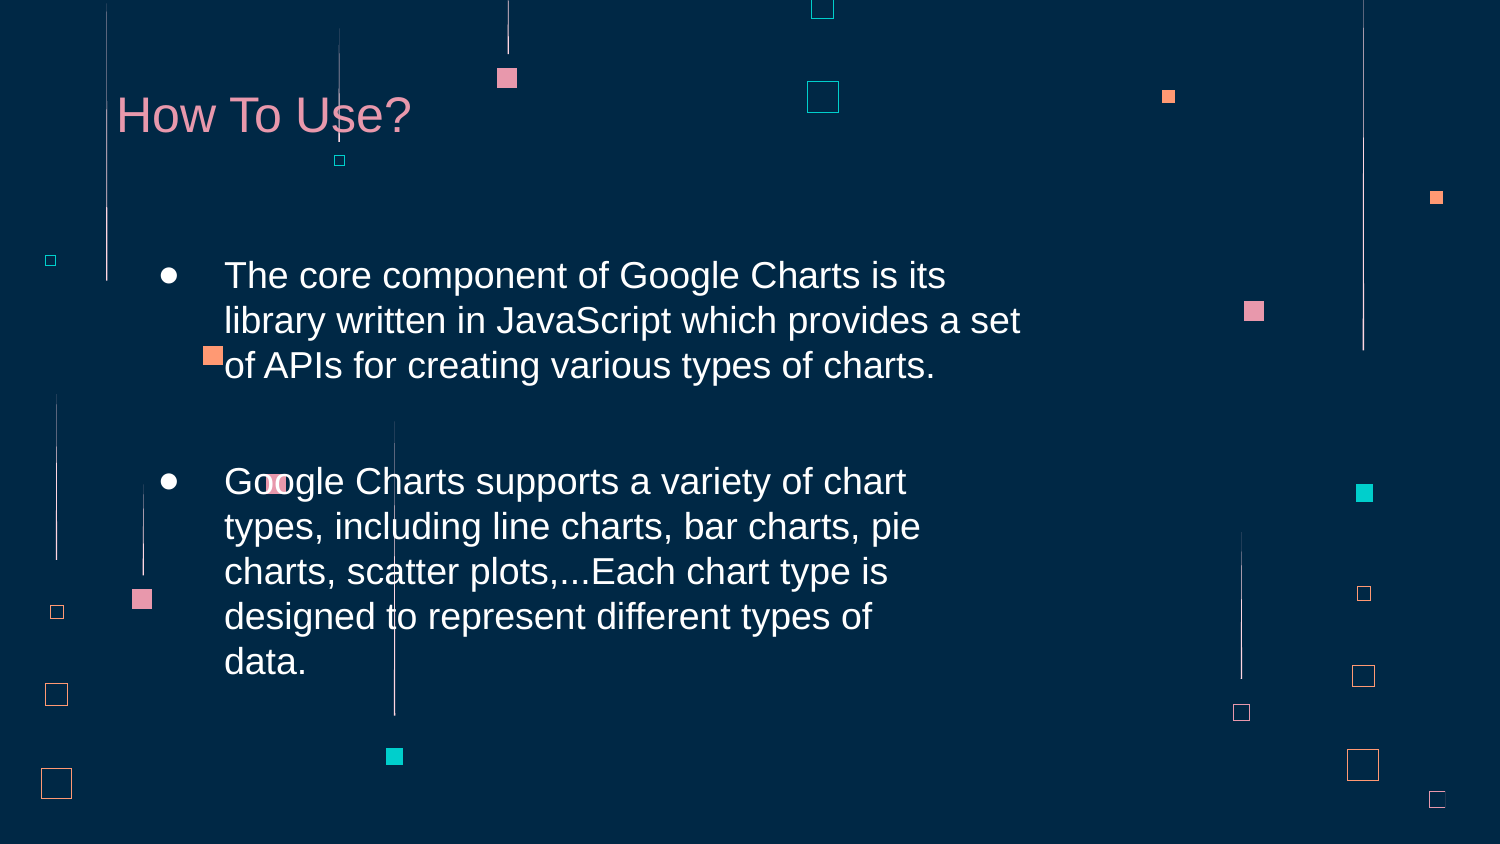

How To Use?
The core component of Google Charts is its library written in JavaScript which provides a set of APIs for creating various types of charts.

Google Charts supports a variety of chart types, including line charts, bar charts, pie charts, scatter plots,...Each chart type is designed to represent different types of data.